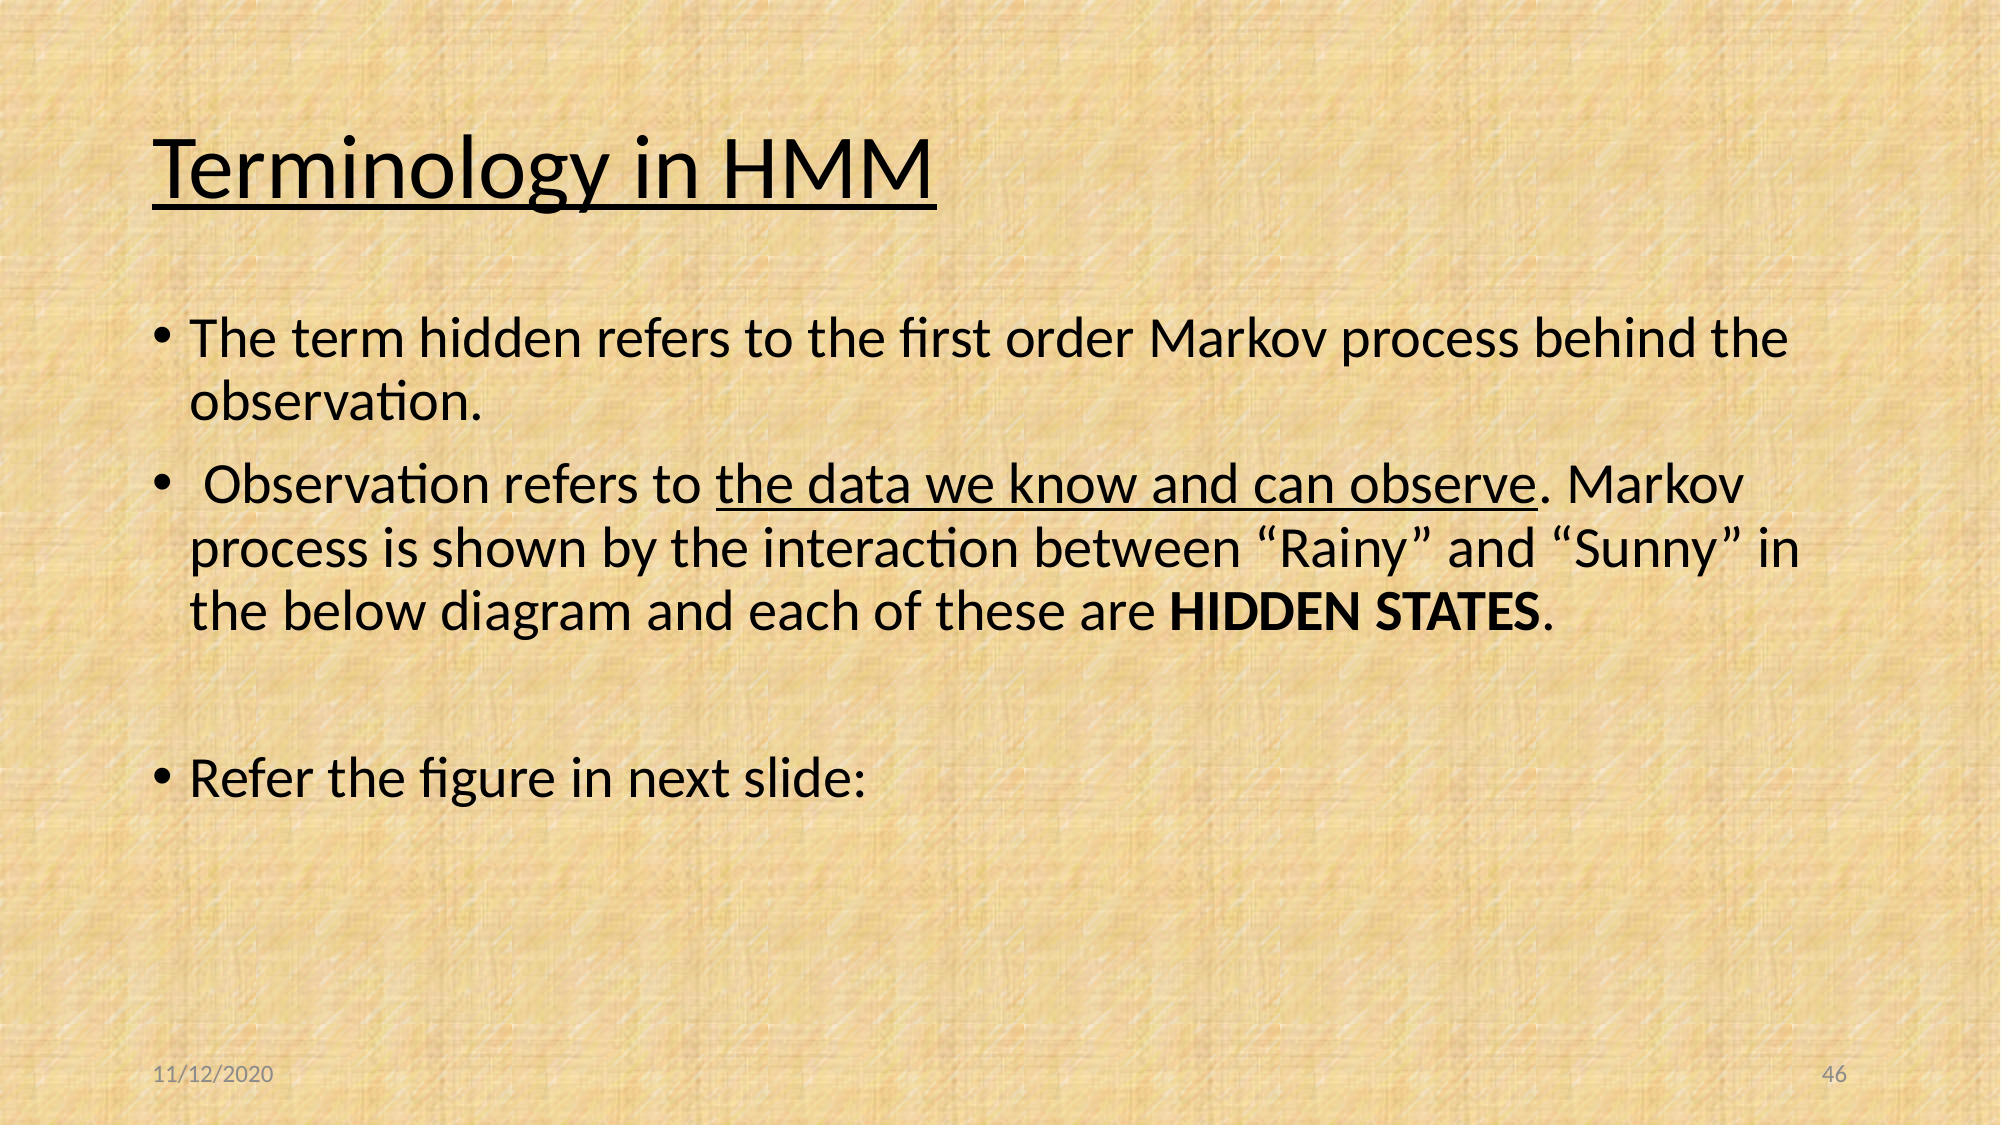

# Terminology in HMM
The term hidden refers to the first order Markov process behind the observation.
 Observation refers to the data we know and can observe. Markov process is shown by the interaction between “Rainy” and “Sunny” in the below diagram and each of these are HIDDEN STATES.

Refer the figure in next slide:
11/12/2020
46